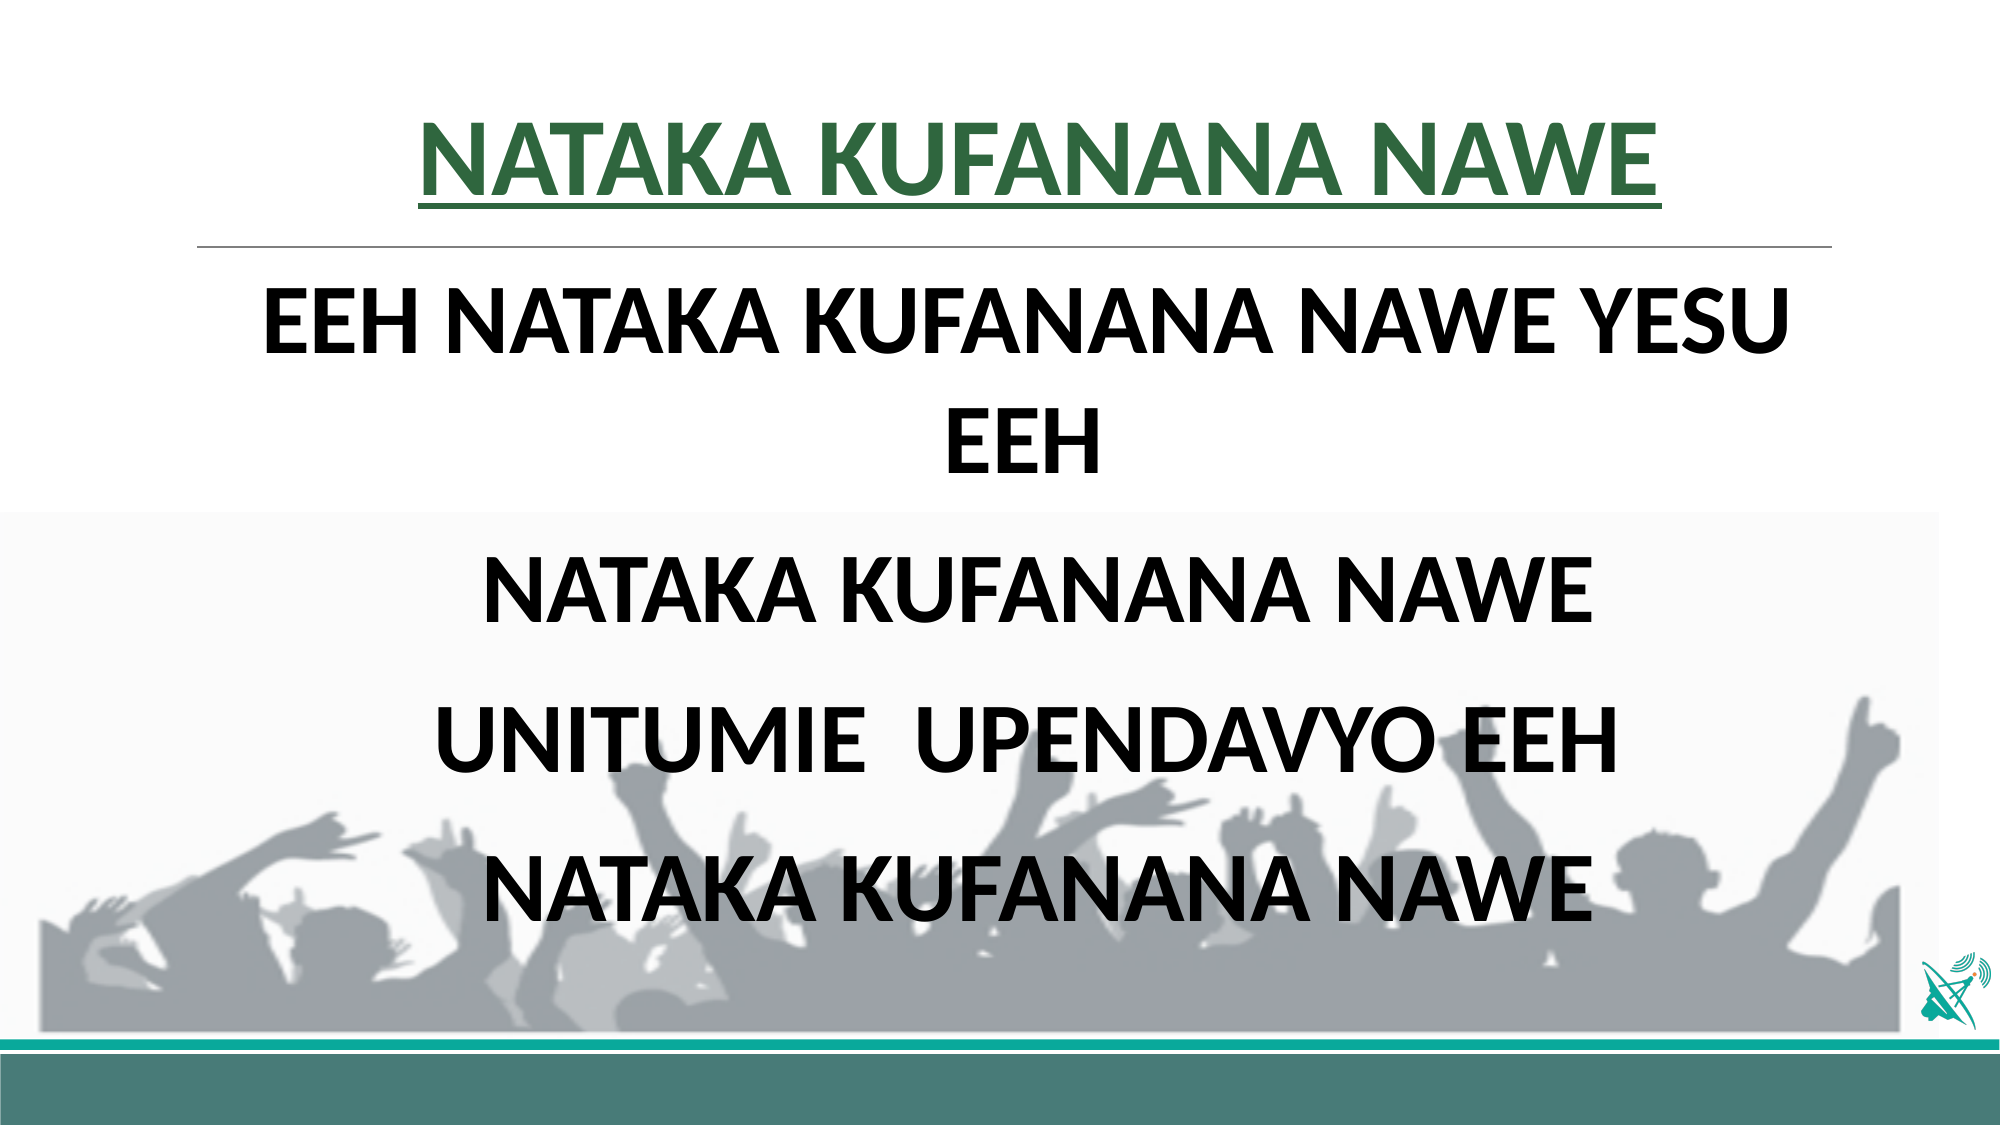

# NATAKA KUFANANA NAWE
EEH NATAKA KUFANANA NAWE YESU EEH
 NATAKA KUFANANA NAWE
UNITUMIE  UPENDAVYO EEH
 NATAKA KUFANANA NAWE